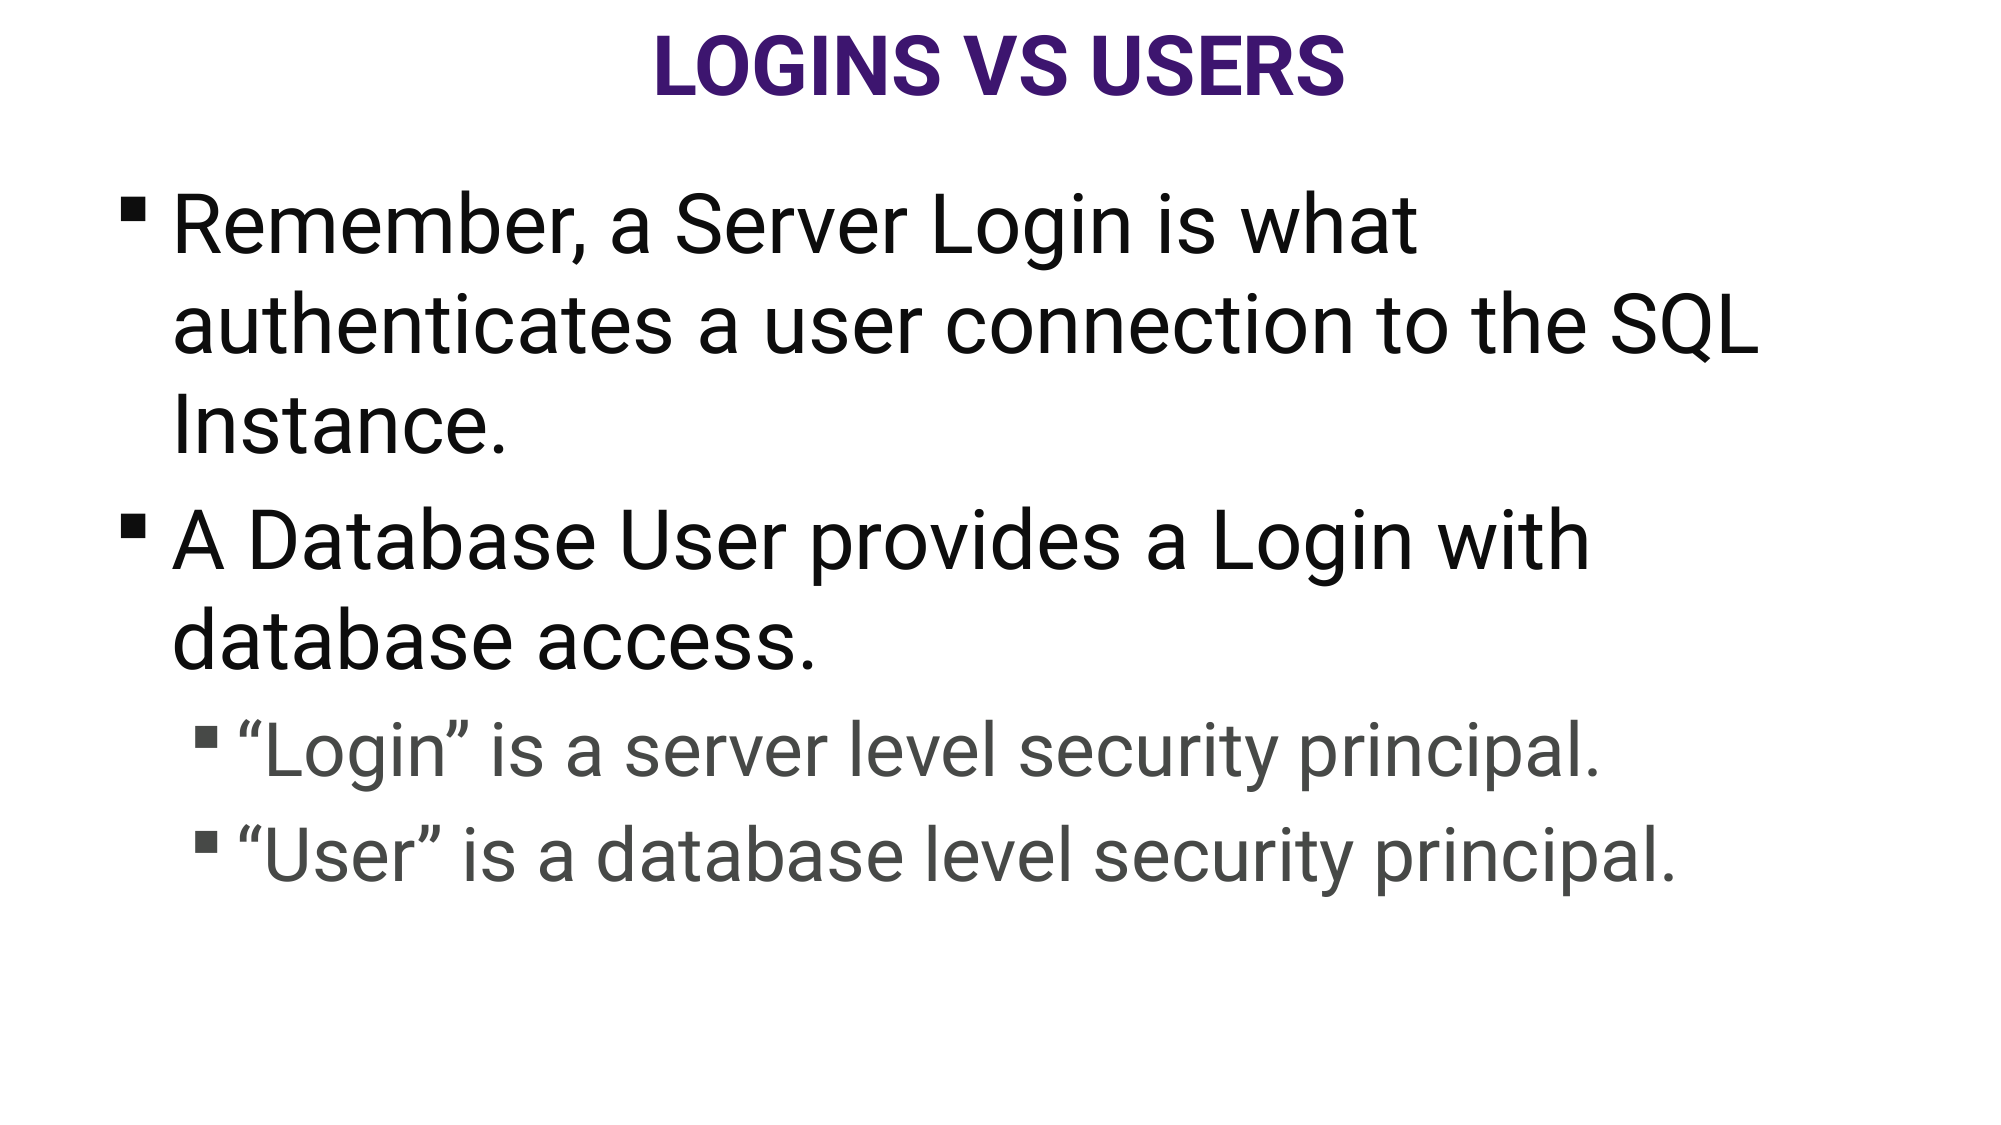

# Logins vs users
Remember, a Server Login is what authenticates a user connection to the SQL Instance.
A Database User provides a Login with database access.
“Login” is a server level security principal.
“User” is a database level security principal.